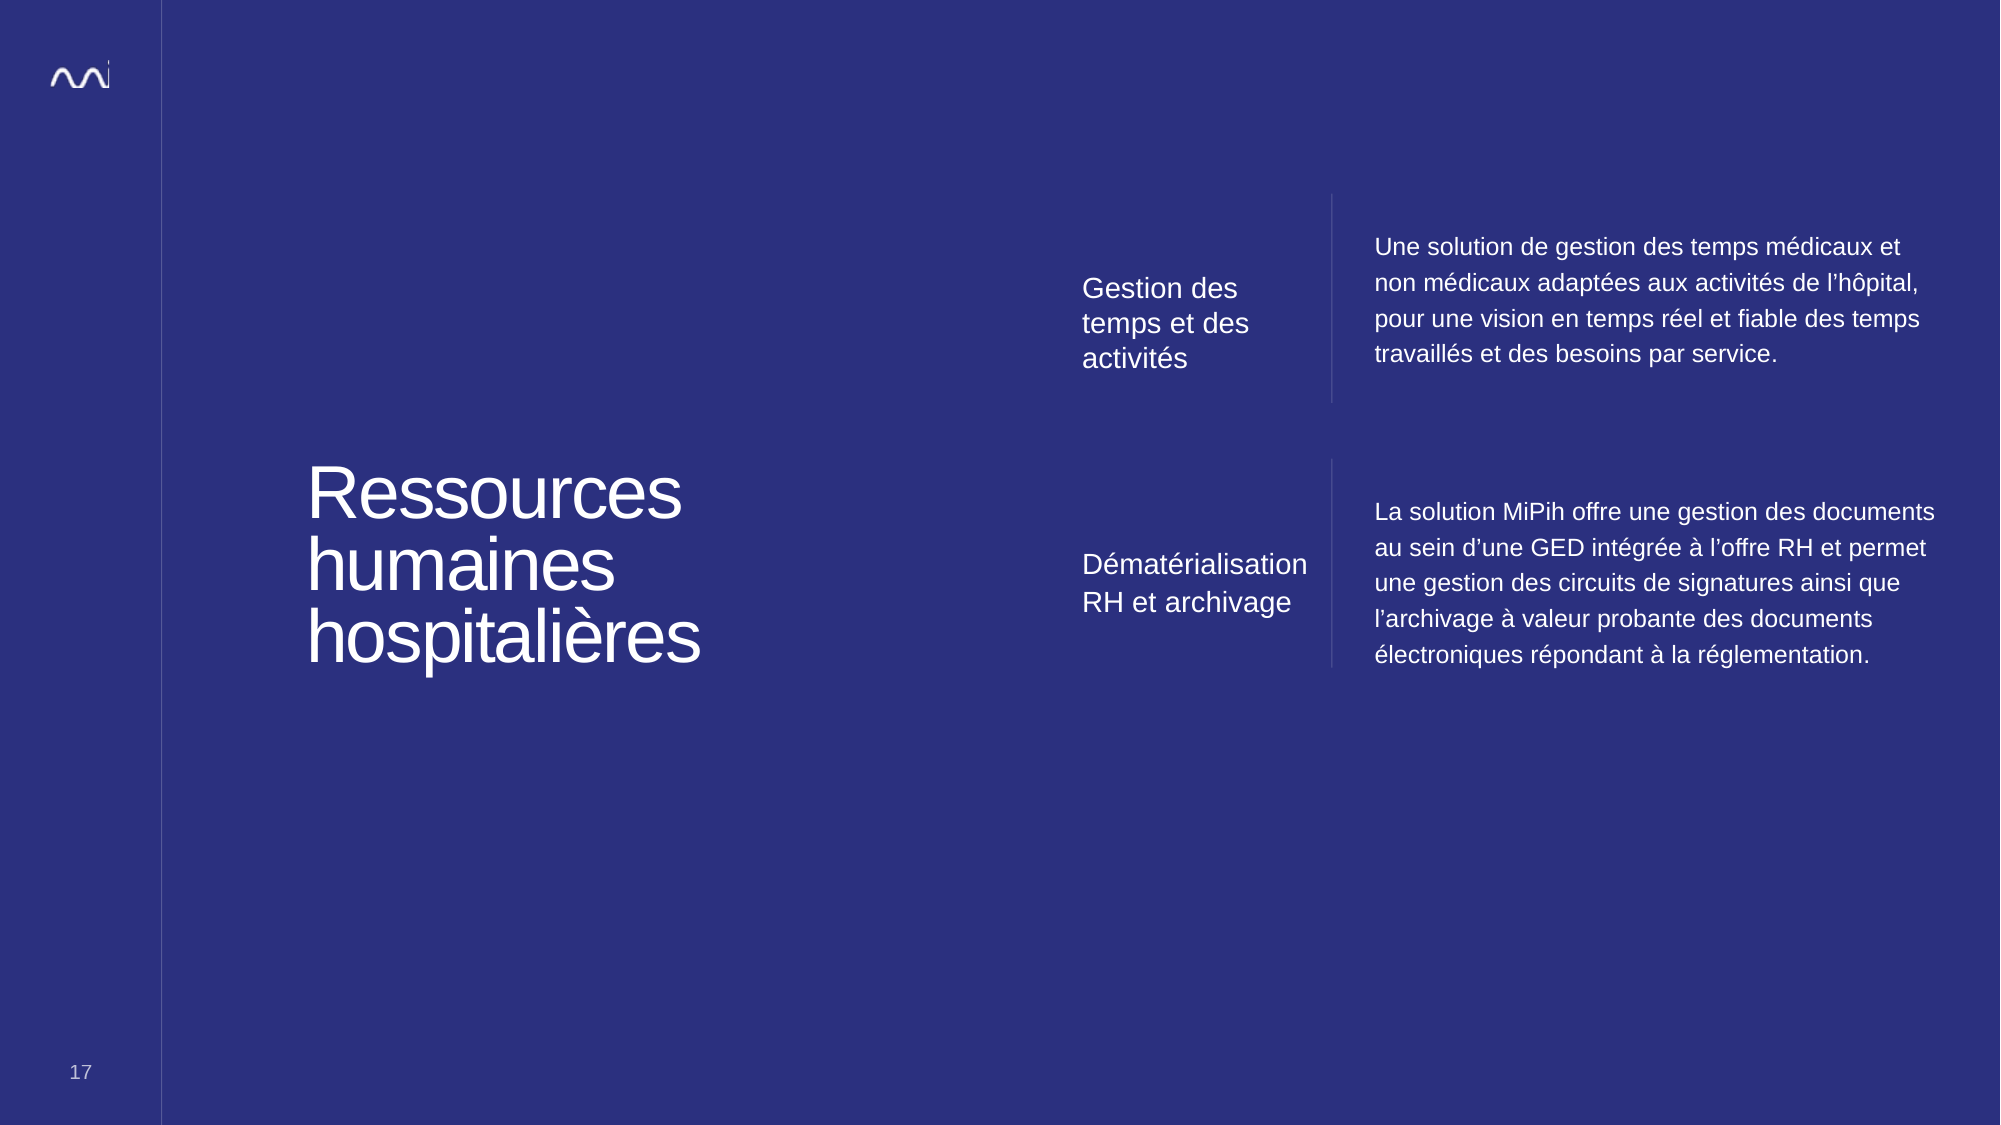

Une solution de gestion des temps médicaux et non médicaux adaptées aux activités de l’hôpital, pour une vision en temps réel et fiable des temps travaillés et des besoins par service.

Gestion des temps et des activités
# Ressources humaines hospitalières
La solution MiPih offre une gestion des documents au sein d’une GED intégrée à l’offre RH et permet une gestion des circuits de signatures ainsi que l’archivage à valeur probante des documents électroniques répondant à la réglementation.

Dématérialisation RH et archivage
17